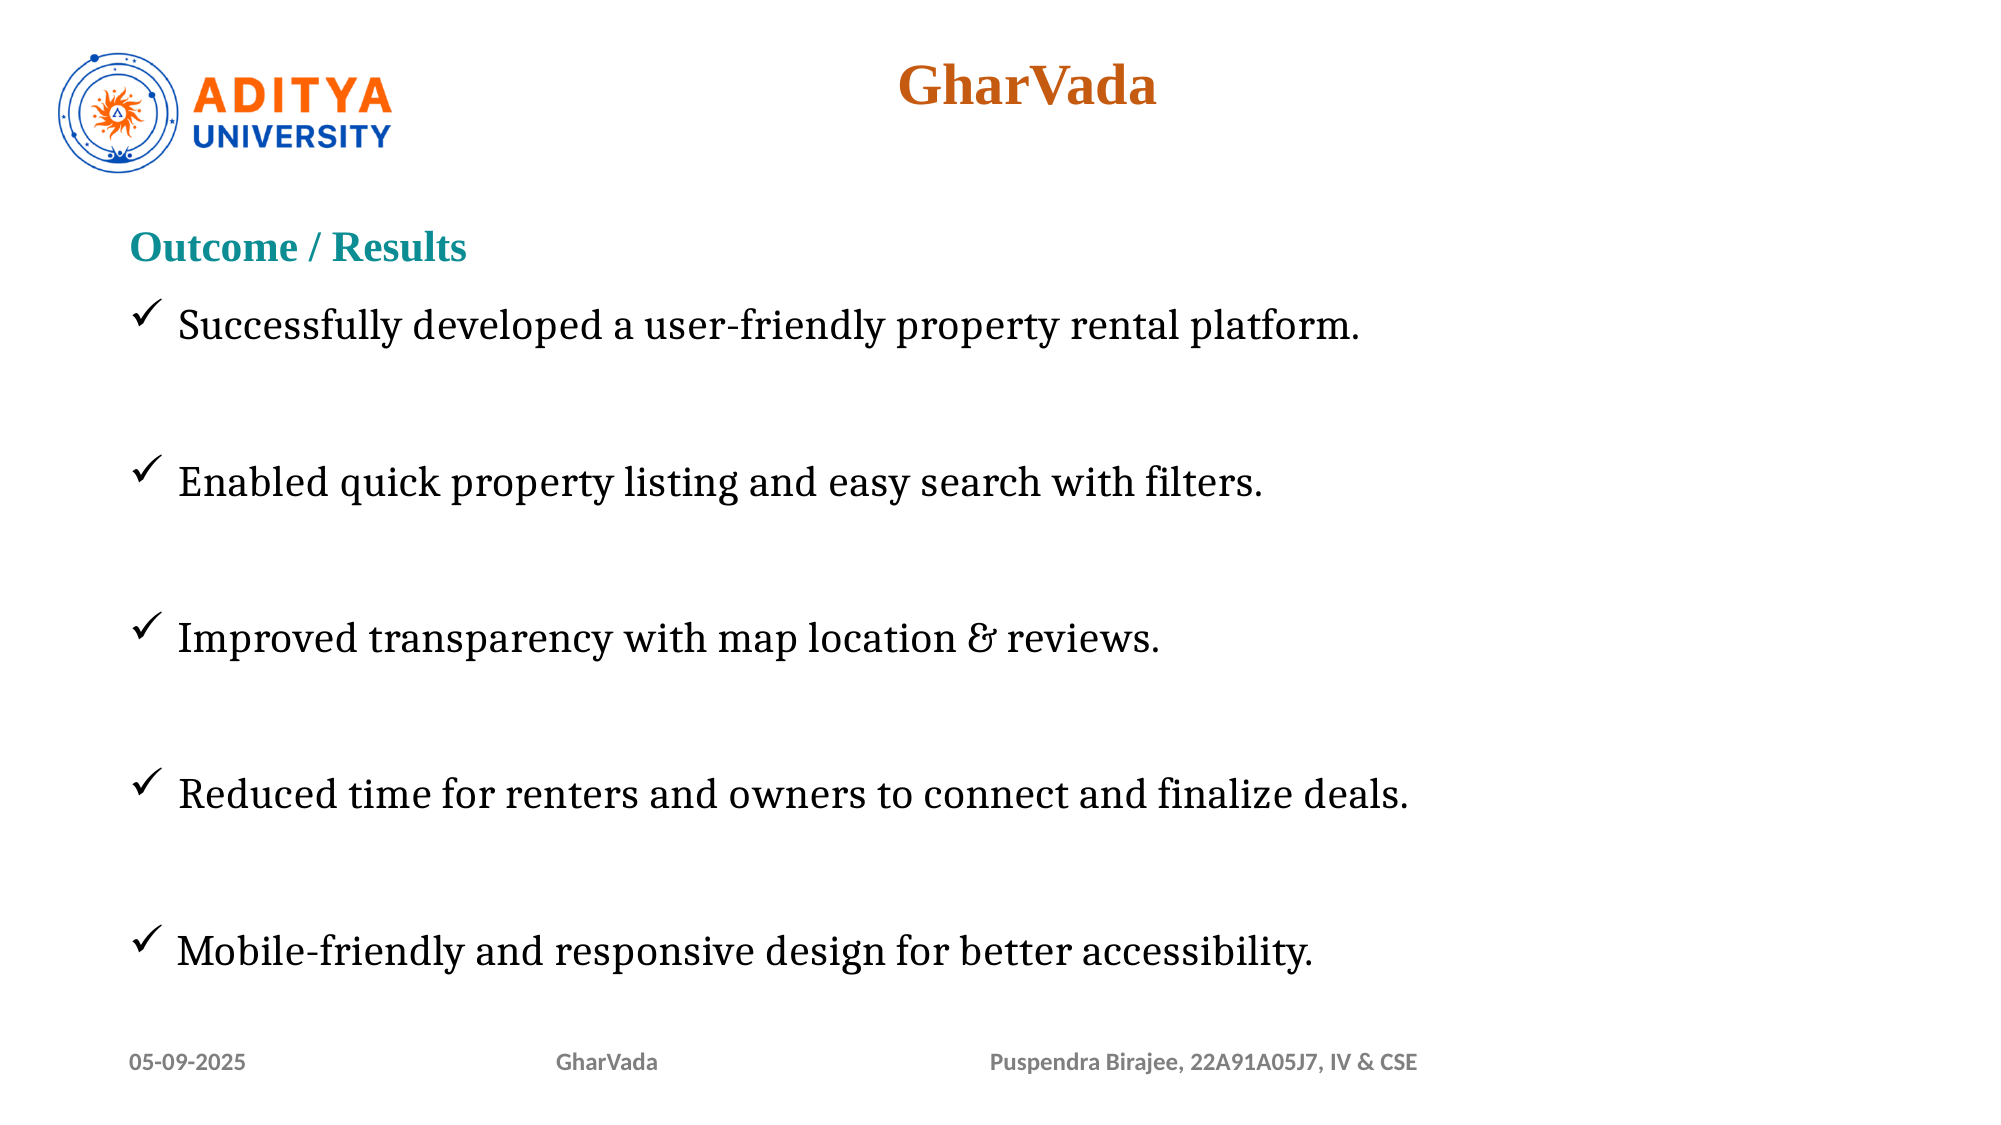

GharVada
Outcome / Results
Successfully developed a user-friendly property rental platform.

Enabled quick property listing and easy search with filters.

Improved transparency with map location & reviews.

Reduced time for renters and owners to connect and finalize deals.

Mobile-friendly and responsive design for better accessibility.
05-09-2025
GharVada                                                          Puspendra Birajee, 22A91A05J7, IV & CSE
10